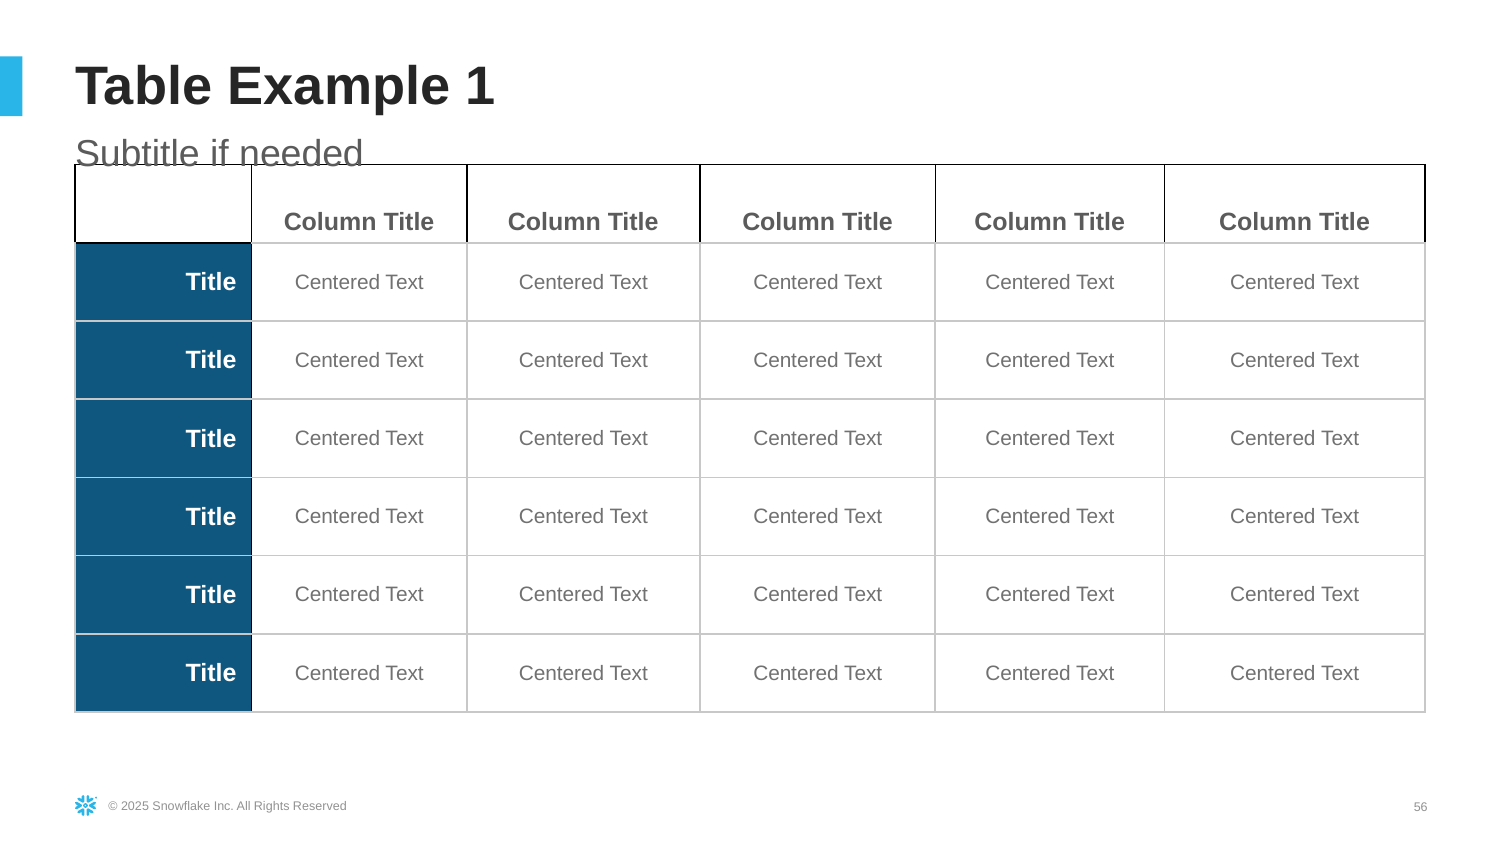

# Table Example 1
Subtitle if needed
|  | Column Title | Column Title | Column Title | Column Title | Column Title |
| --- | --- | --- | --- | --- | --- |
| Title | Centered Text | Centered Text | Centered Text | Centered Text | Centered Text |
| Title | Centered Text | Centered Text | Centered Text | Centered Text | Centered Text |
| Title | Centered Text | Centered Text | Centered Text | Centered Text | Centered Text |
| Title | Centered Text | Centered Text | Centered Text | Centered Text | Centered Text |
| Title | Centered Text | Centered Text | Centered Text | Centered Text | Centered Text |
| Title | Centered Text | Centered Text | Centered Text | Centered Text | Centered Text |
56